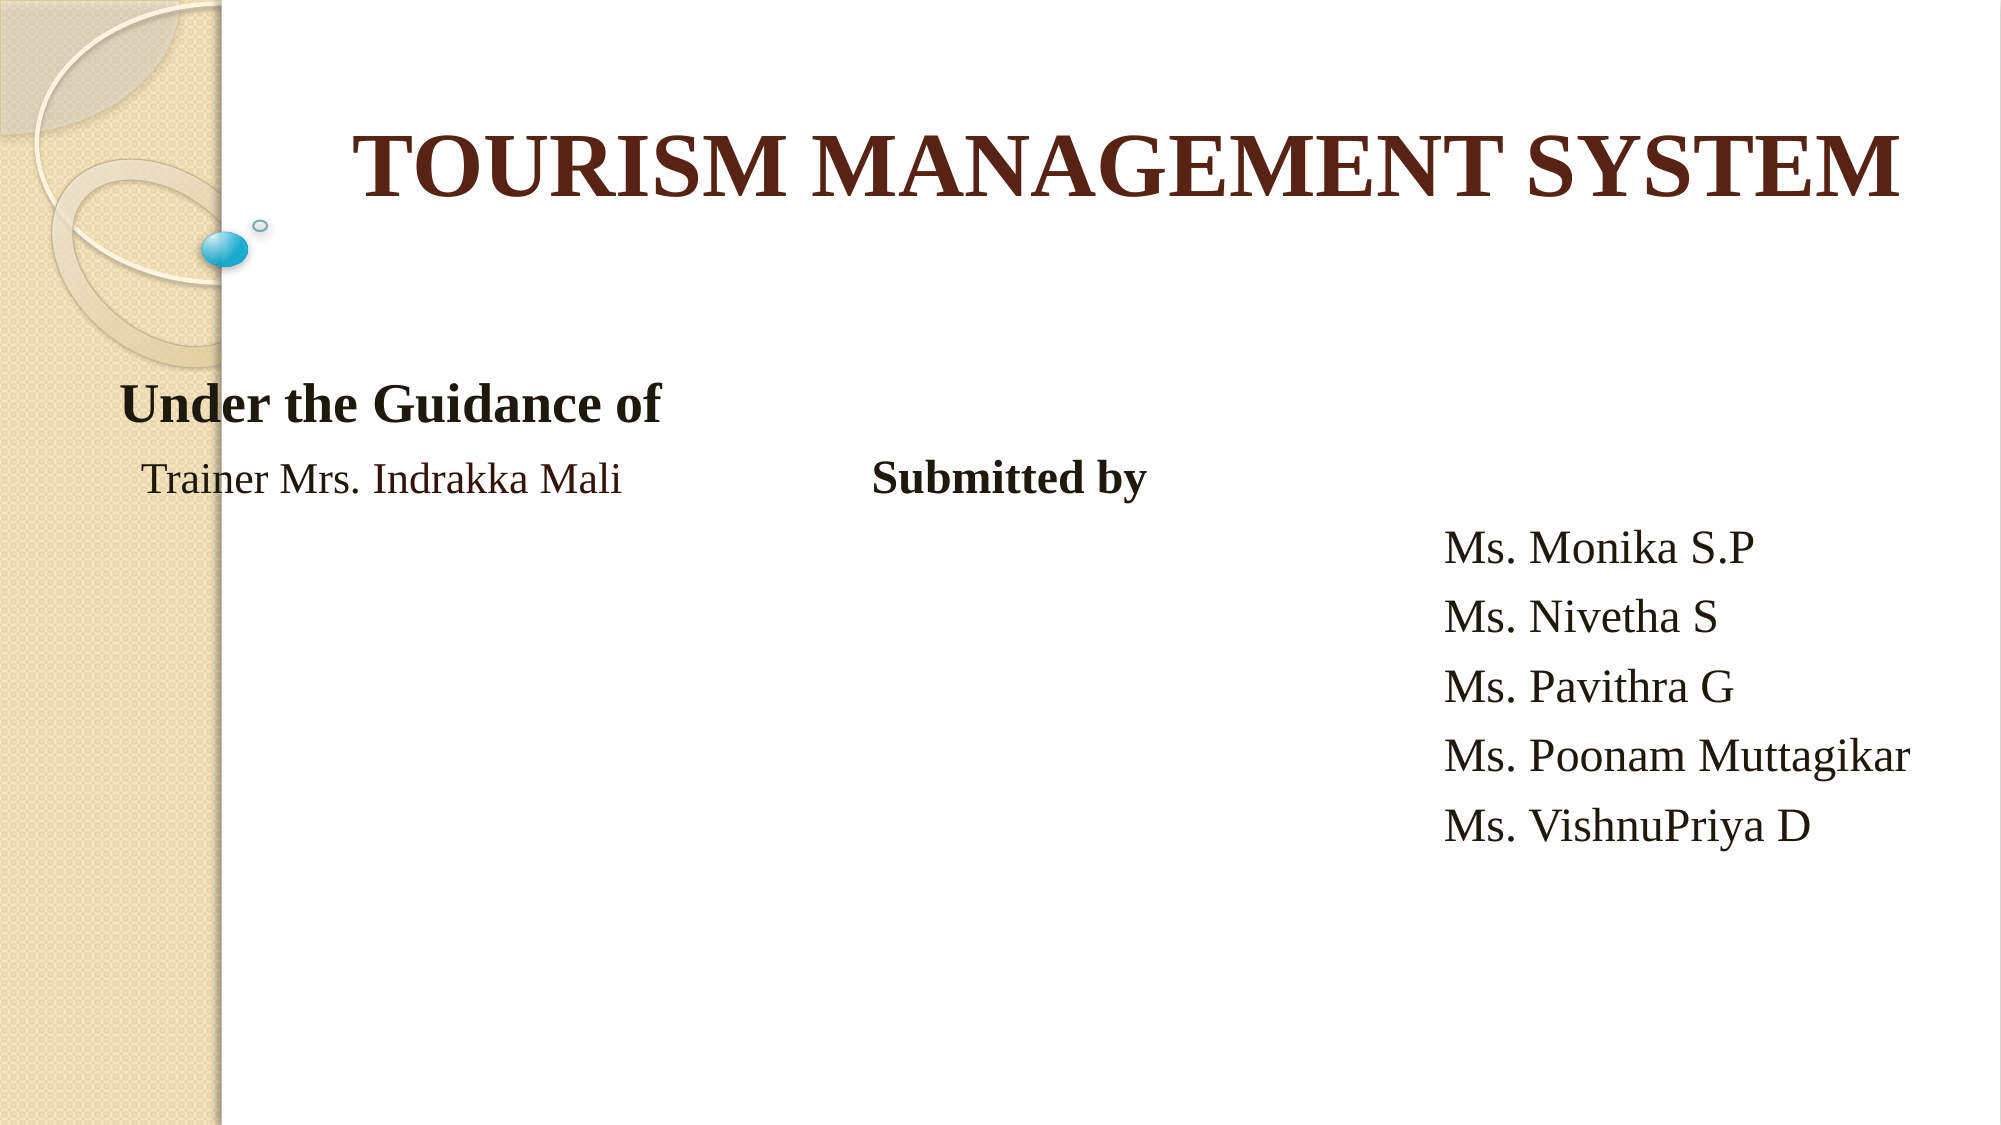

# TOURISM MANAGEMENT SYSTEM

	    Under the Guidance of
	       Trainer Mrs. Indrakka Mali 				                     Submitted by
                                                                                                                   Ms. Monika S.P
                                                                                                                   Ms. Nivetha S
                                                                                                                   Ms. Pavithra G
                                                                                                                   Ms. Poonam Muttagikar
                                                                                                                   Ms. VishnuPriya D